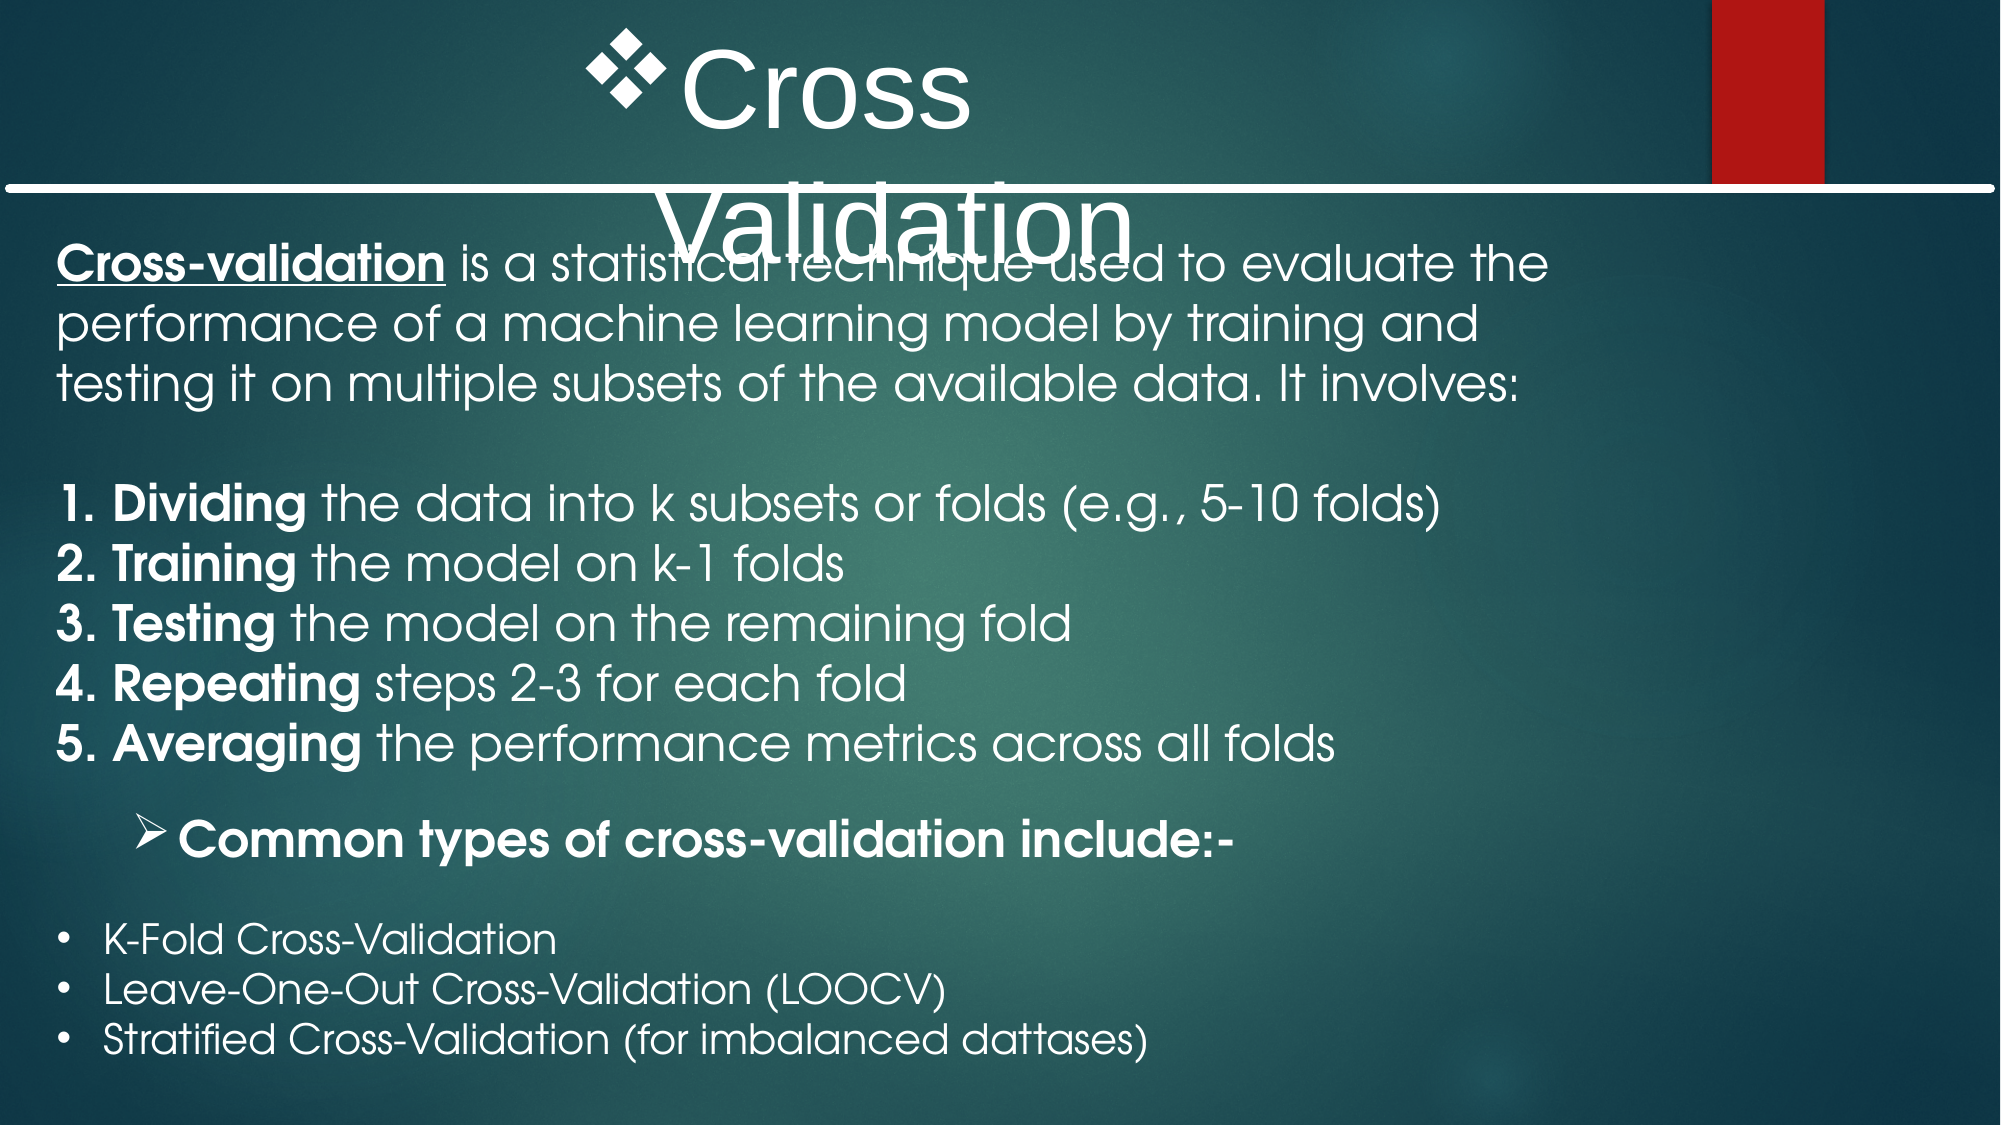

Cross Validation
Cross-validation is a statistical technique used to evaluate the performance of a machine learning model by training and testing it on multiple subsets of the available data. It involves:

Dividing the data into k subsets or folds (e.g., 5-10 folds)
Training the model on k-1 folds
Testing the model on the remaining fold
Repeating steps 2-3 for each fold
Averaging the performance metrics across all folds
Common types of cross-validation include:-

K-Fold Cross-Validation
Leave-One-Out Cross-Validation (LOOCV)
Stratified Cross-Validation (for imbalanced dattases)